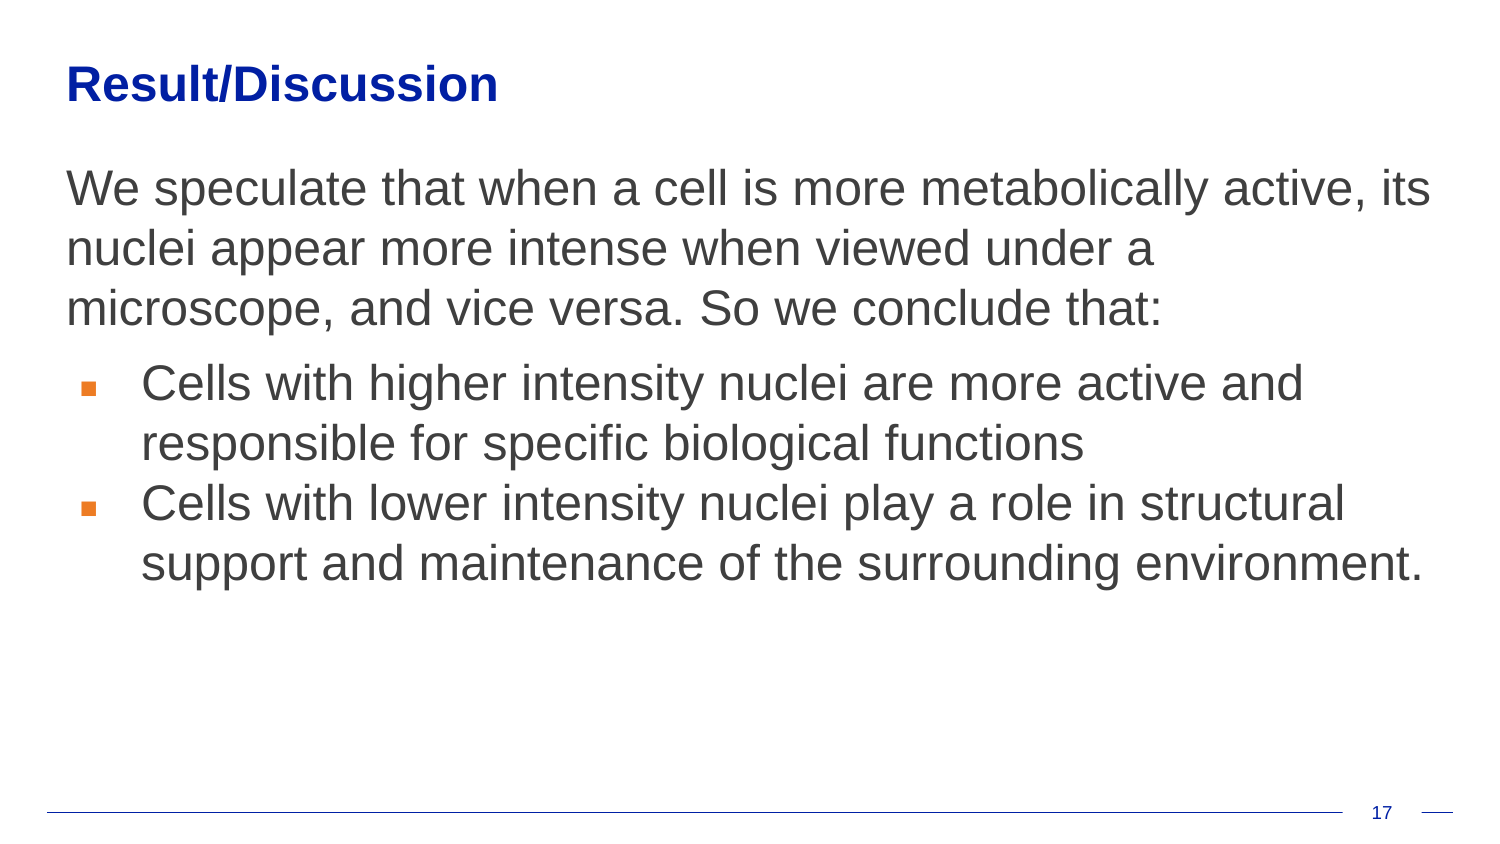

# Result/Discussion
We speculate that when a cell is more metabolically active, its nuclei appear more intense when viewed under a microscope, and vice versa. So we conclude that:
Cells with higher intensity nuclei are more active and responsible for specific biological functions
Cells with lower intensity nuclei play a role in structural support and maintenance of the surrounding environment.